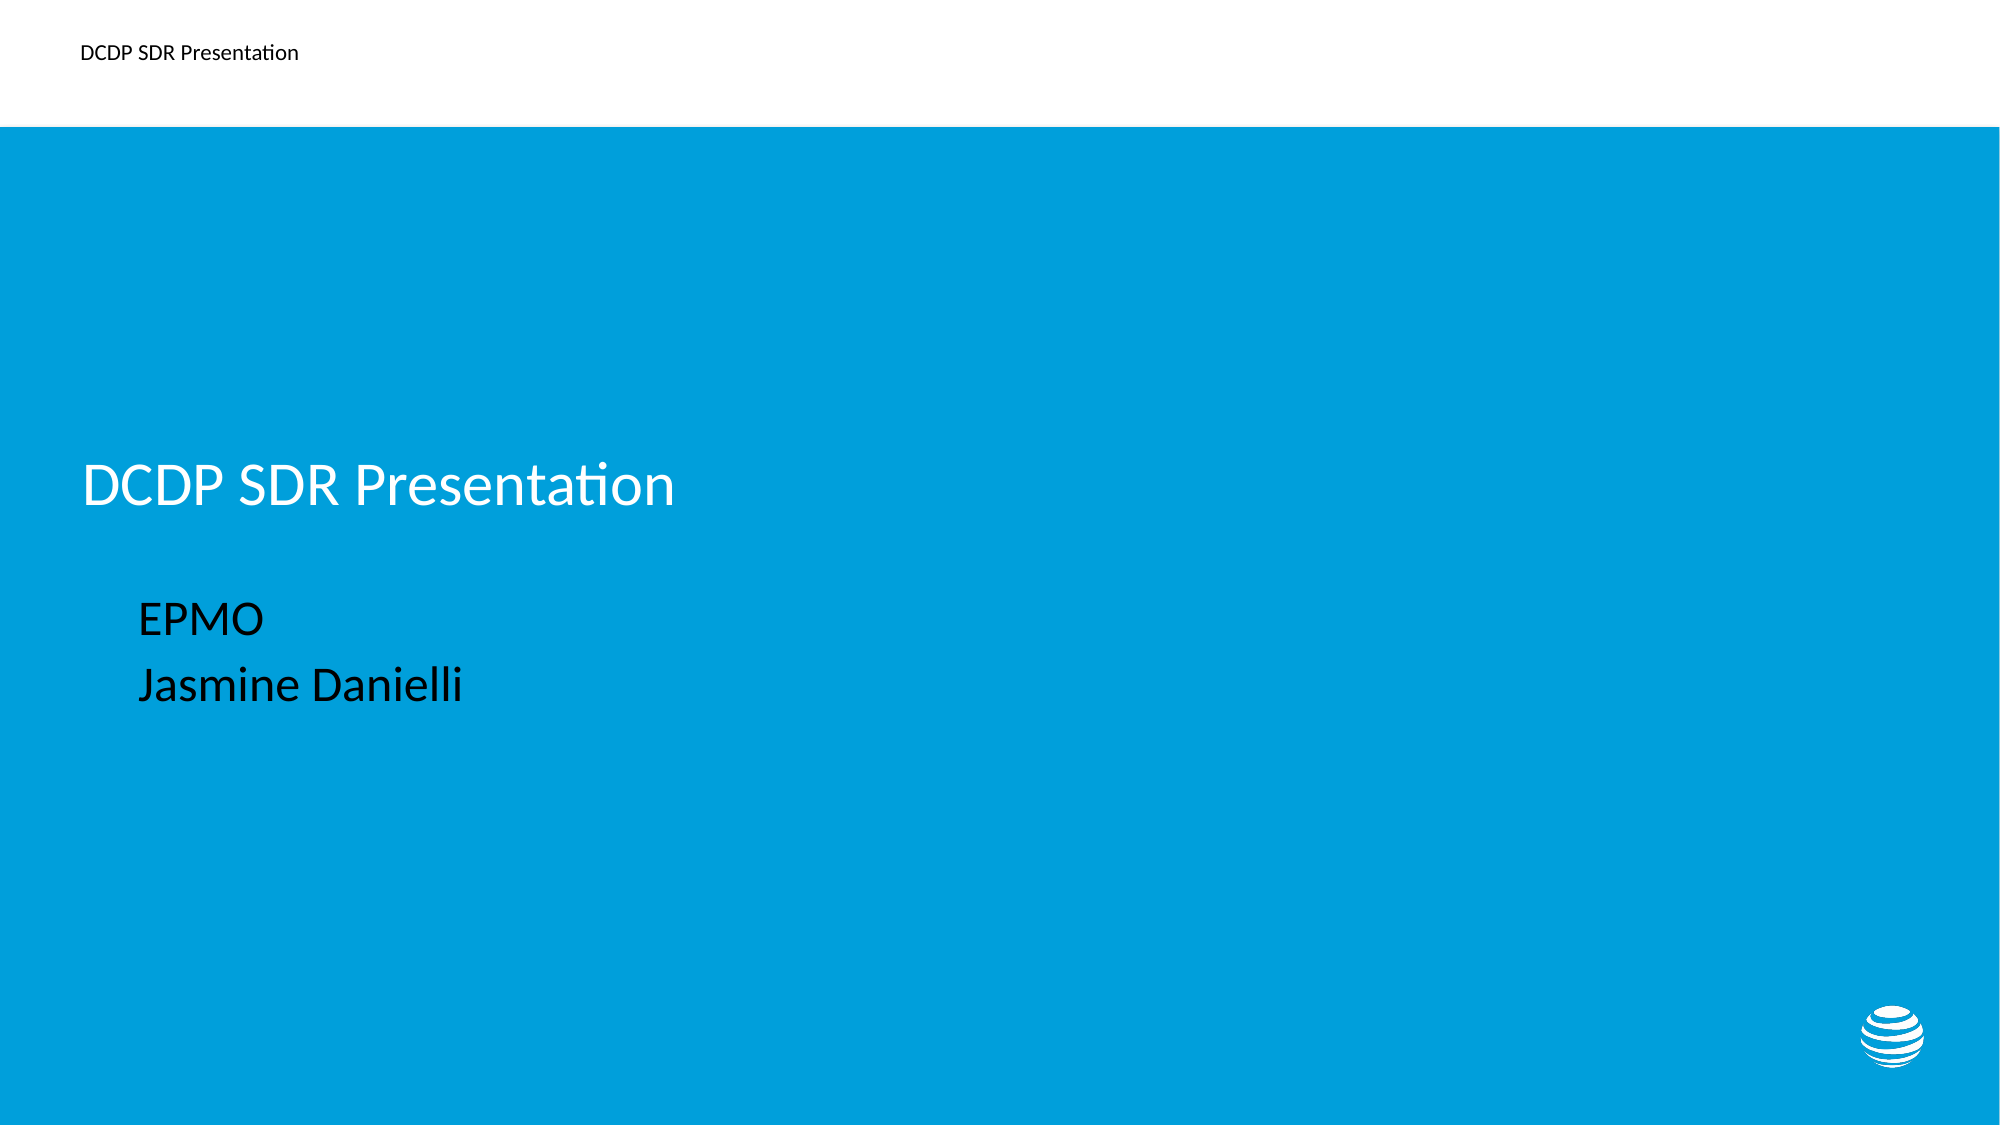

# DCDP SDR Presentation
EPMO
Jasmine Danielli